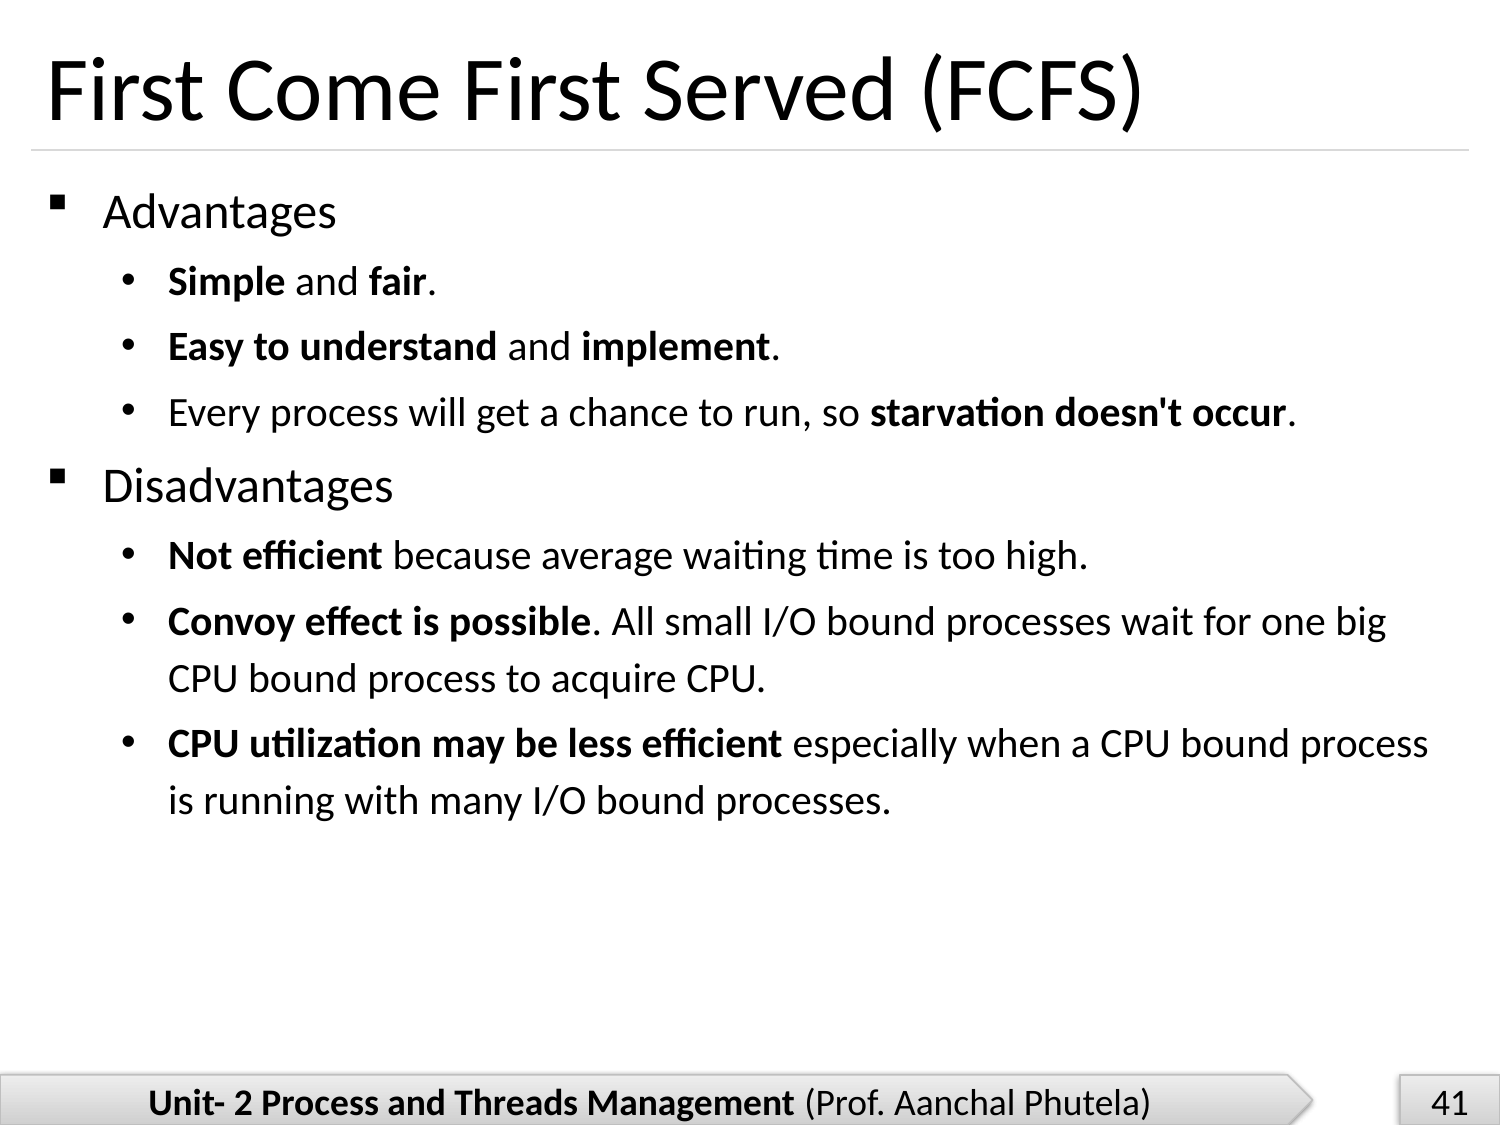

# First Come First Served (FCFS)
Advantages
Simple and fair.
Easy to understand and implement.
Every process will get a chance to run, so starvation doesn't occur.
Disadvantages
Not efficient because average waiting time is too high.
Convoy effect is possible. All small I/O bound processes wait for one big CPU bound process to acquire CPU.
CPU utilization may be less efficient especially when a CPU bound process is running with many I/O bound processes.